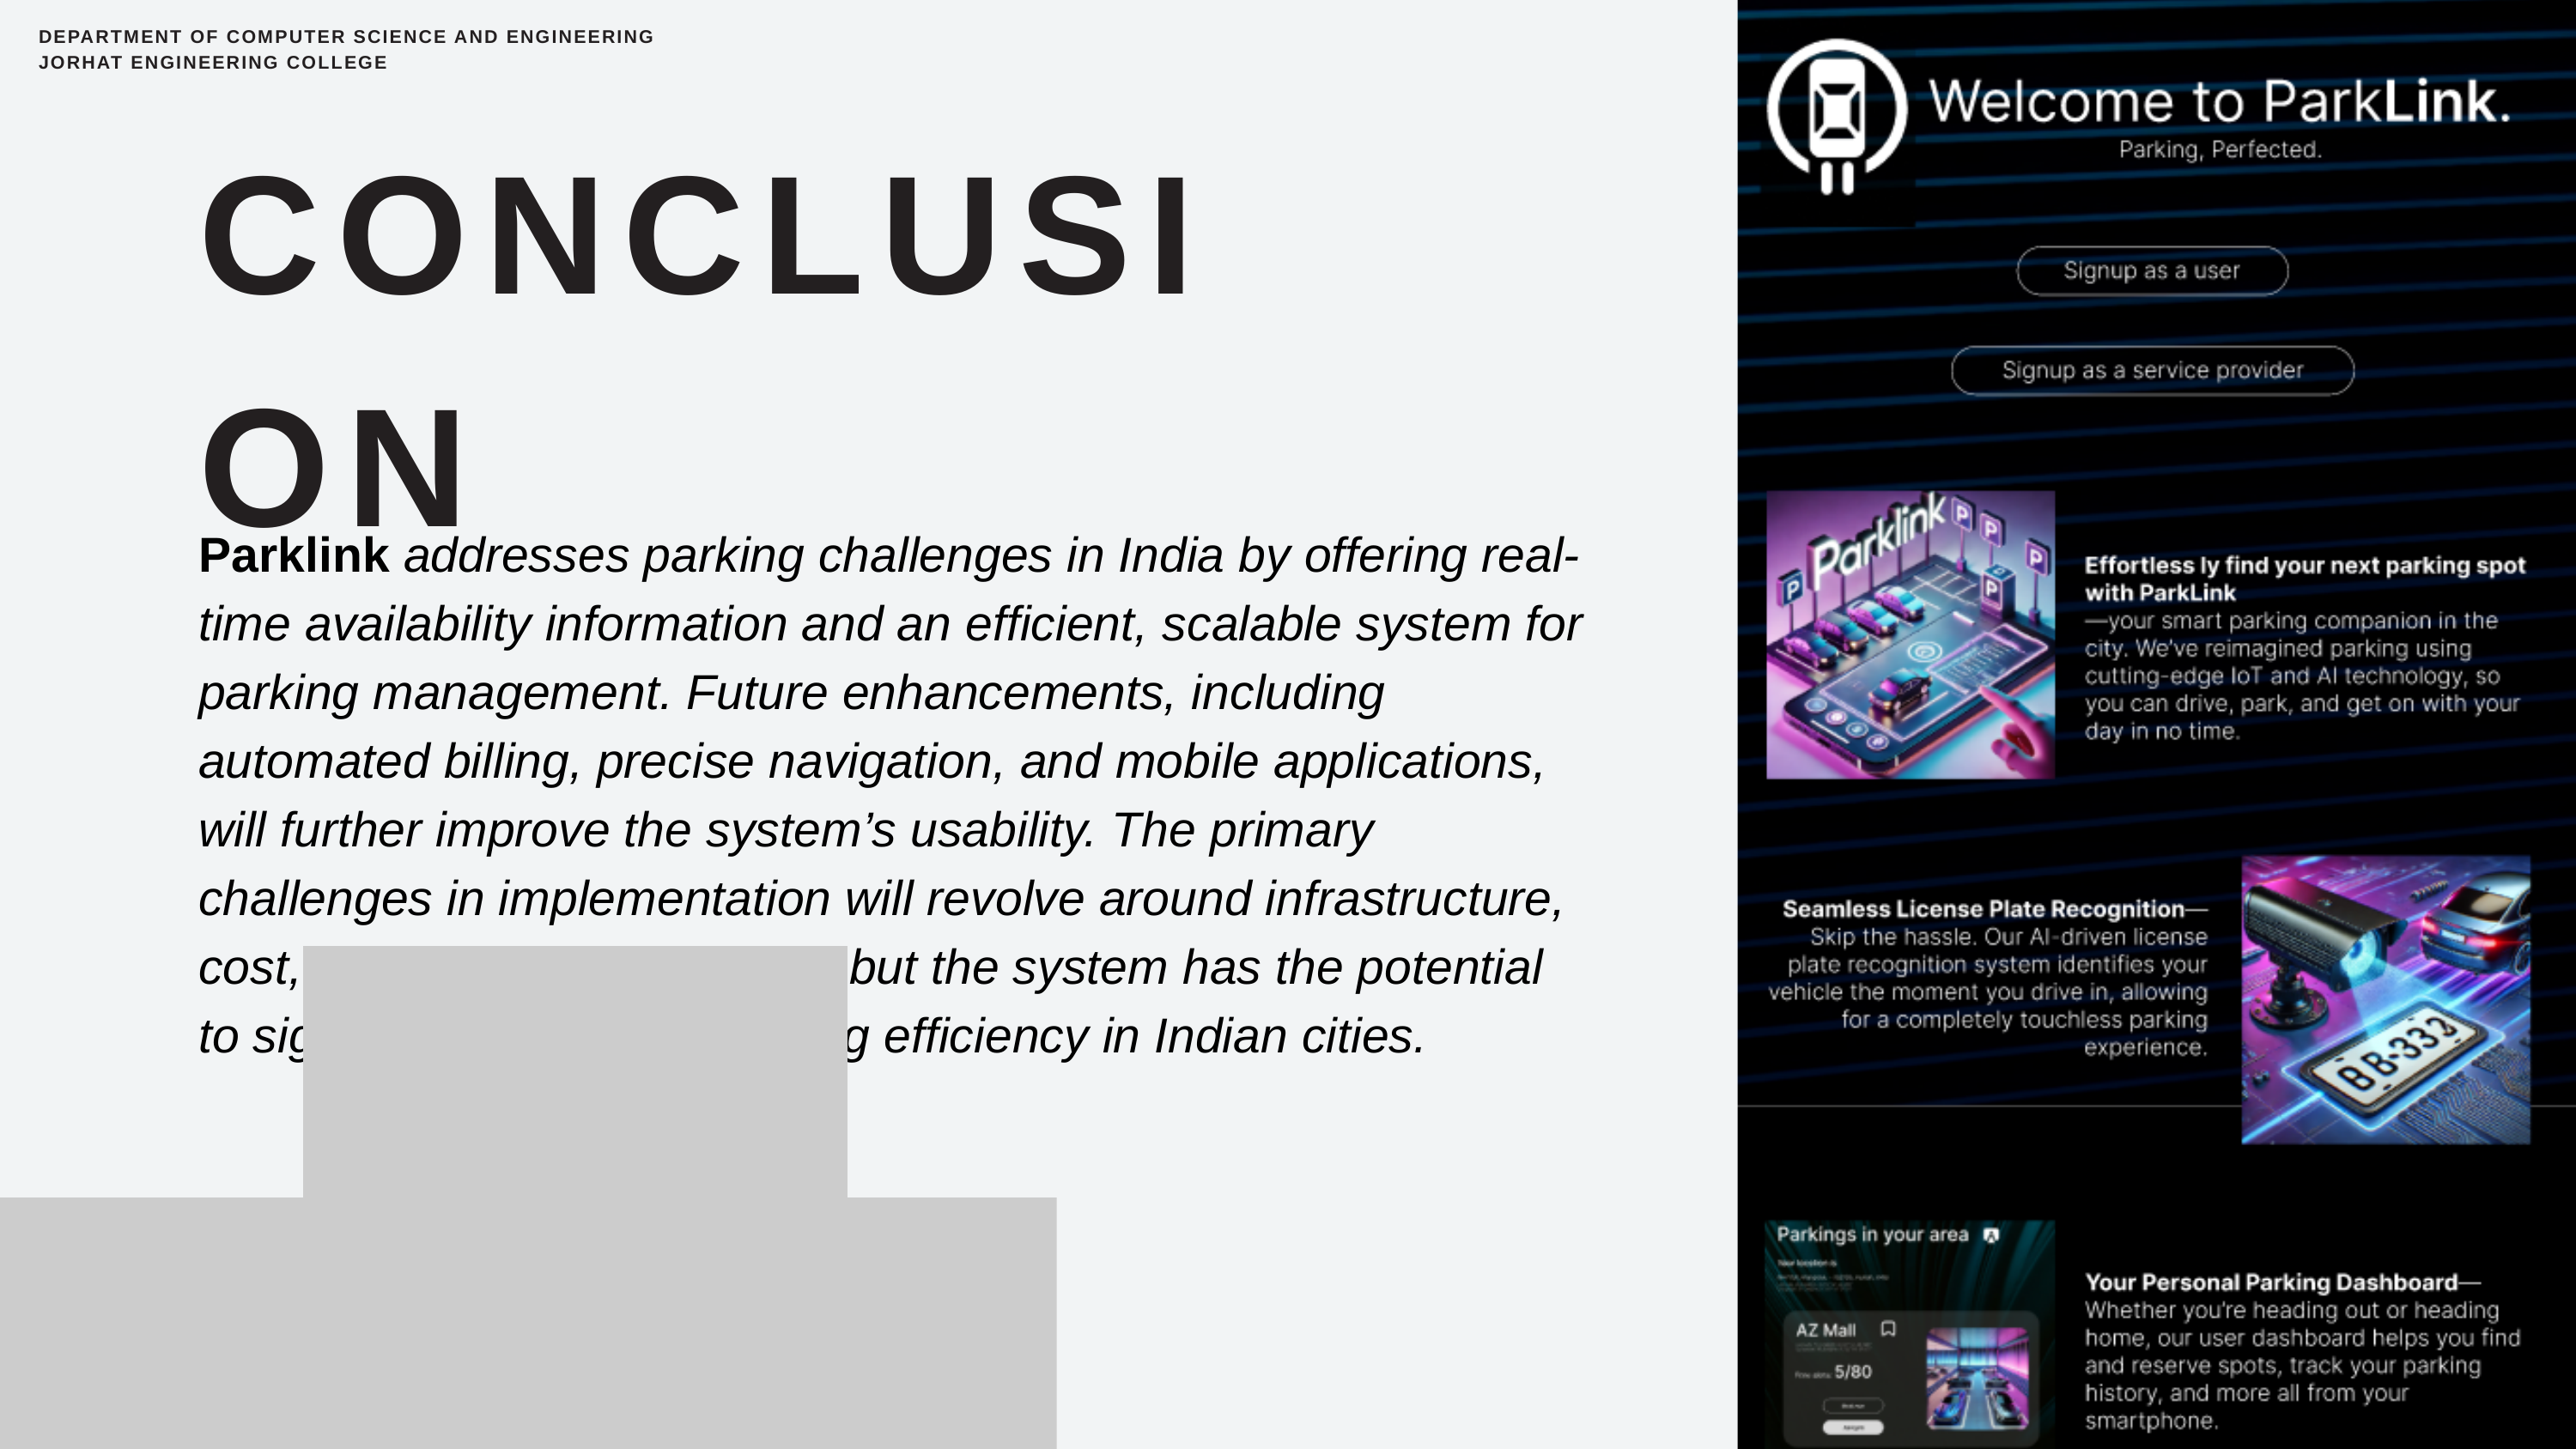

DEPARTMENT OF COMPUTER SCIENCE AND ENGINEERING
JORHAT ENGINEERING COLLEGE
CONCLUSION
Parklink addresses parking challenges in India by offering real-time availability information and an efficient, scalable system for parking management. Future enhancements, including automated billing, precise navigation, and mobile applications, will further improve the system’s usability. The primary challenges in implementation will revolve around infrastructure, cost, and connectivity issues, but the system has the potential to significantly improve parking efficiency in Indian cities.